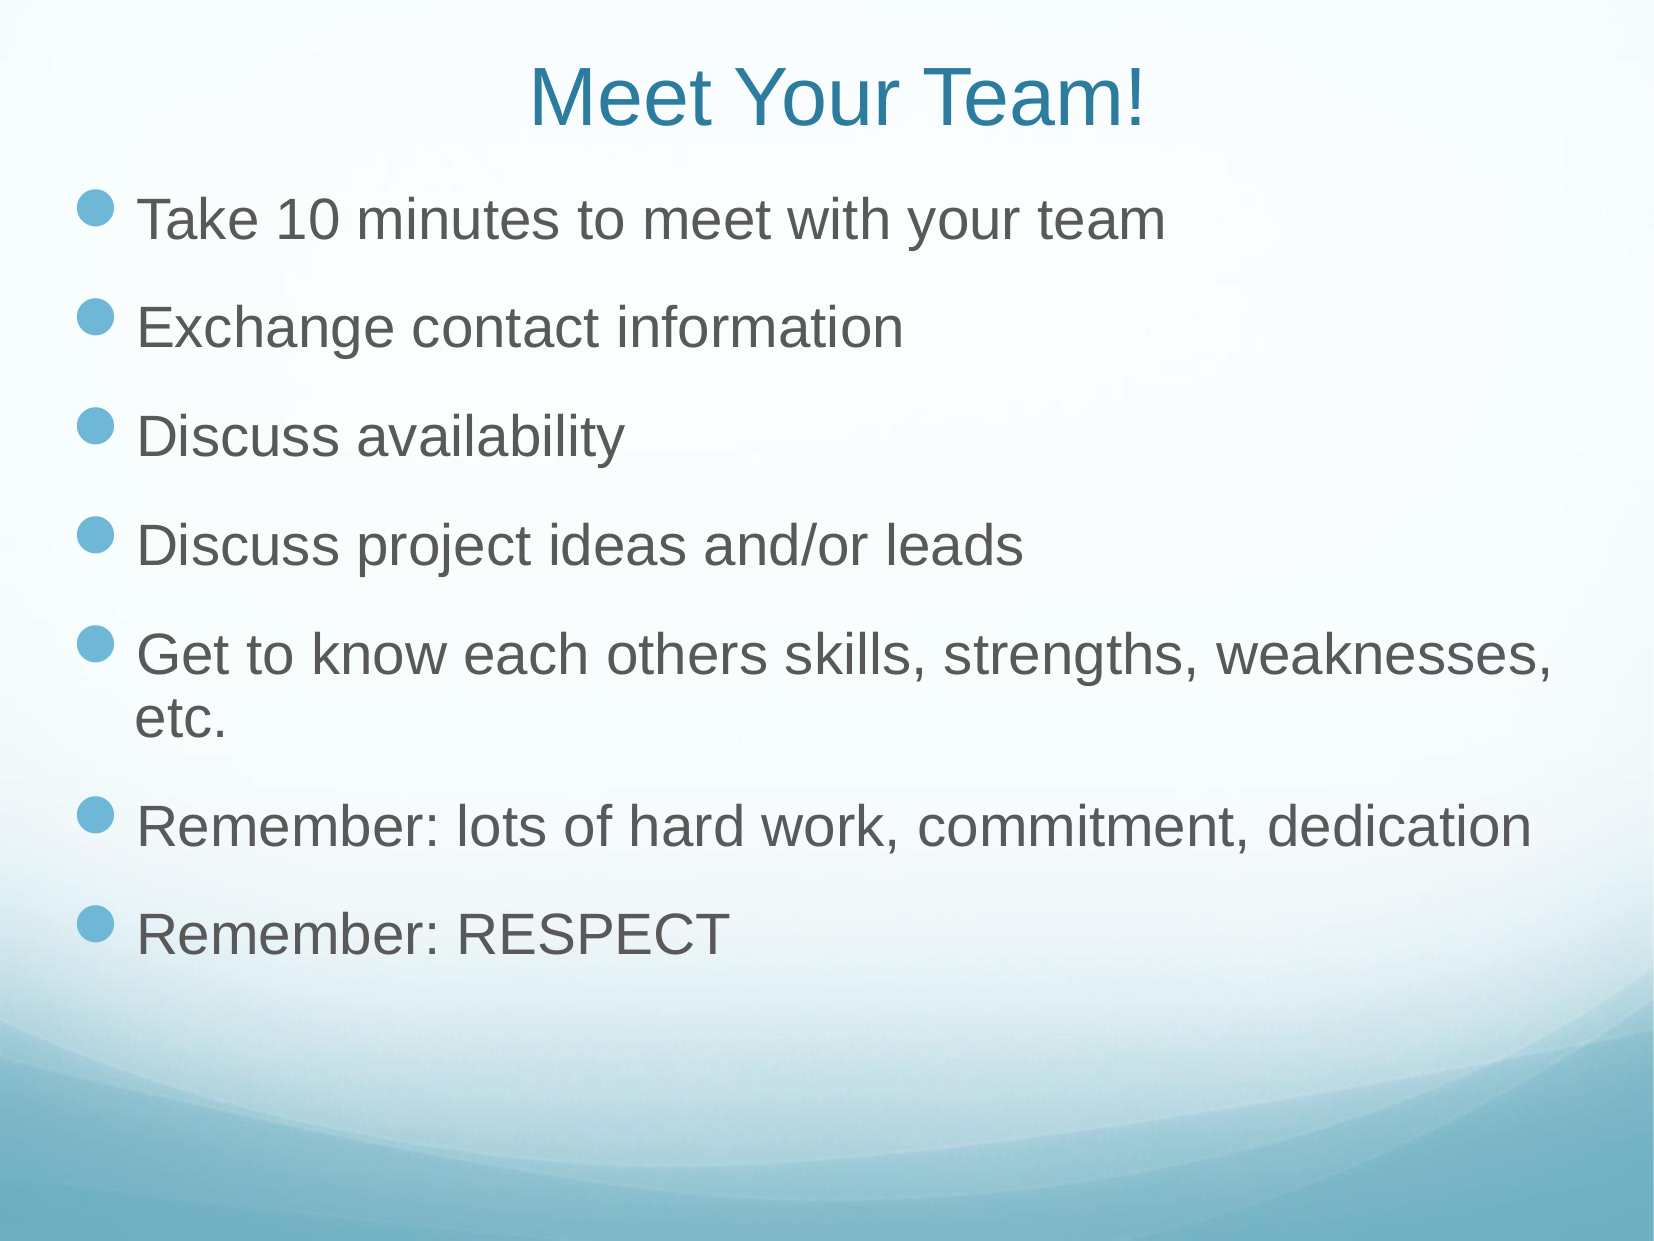

# Meet Your Team!
Take 10 minutes to meet with your team
Exchange contact information
Discuss availability
Discuss project ideas and/or leads
Get to know each others skills, strengths, weaknesses, etc.
Remember: lots of hard work, commitment, dedication
Remember: RESPECT